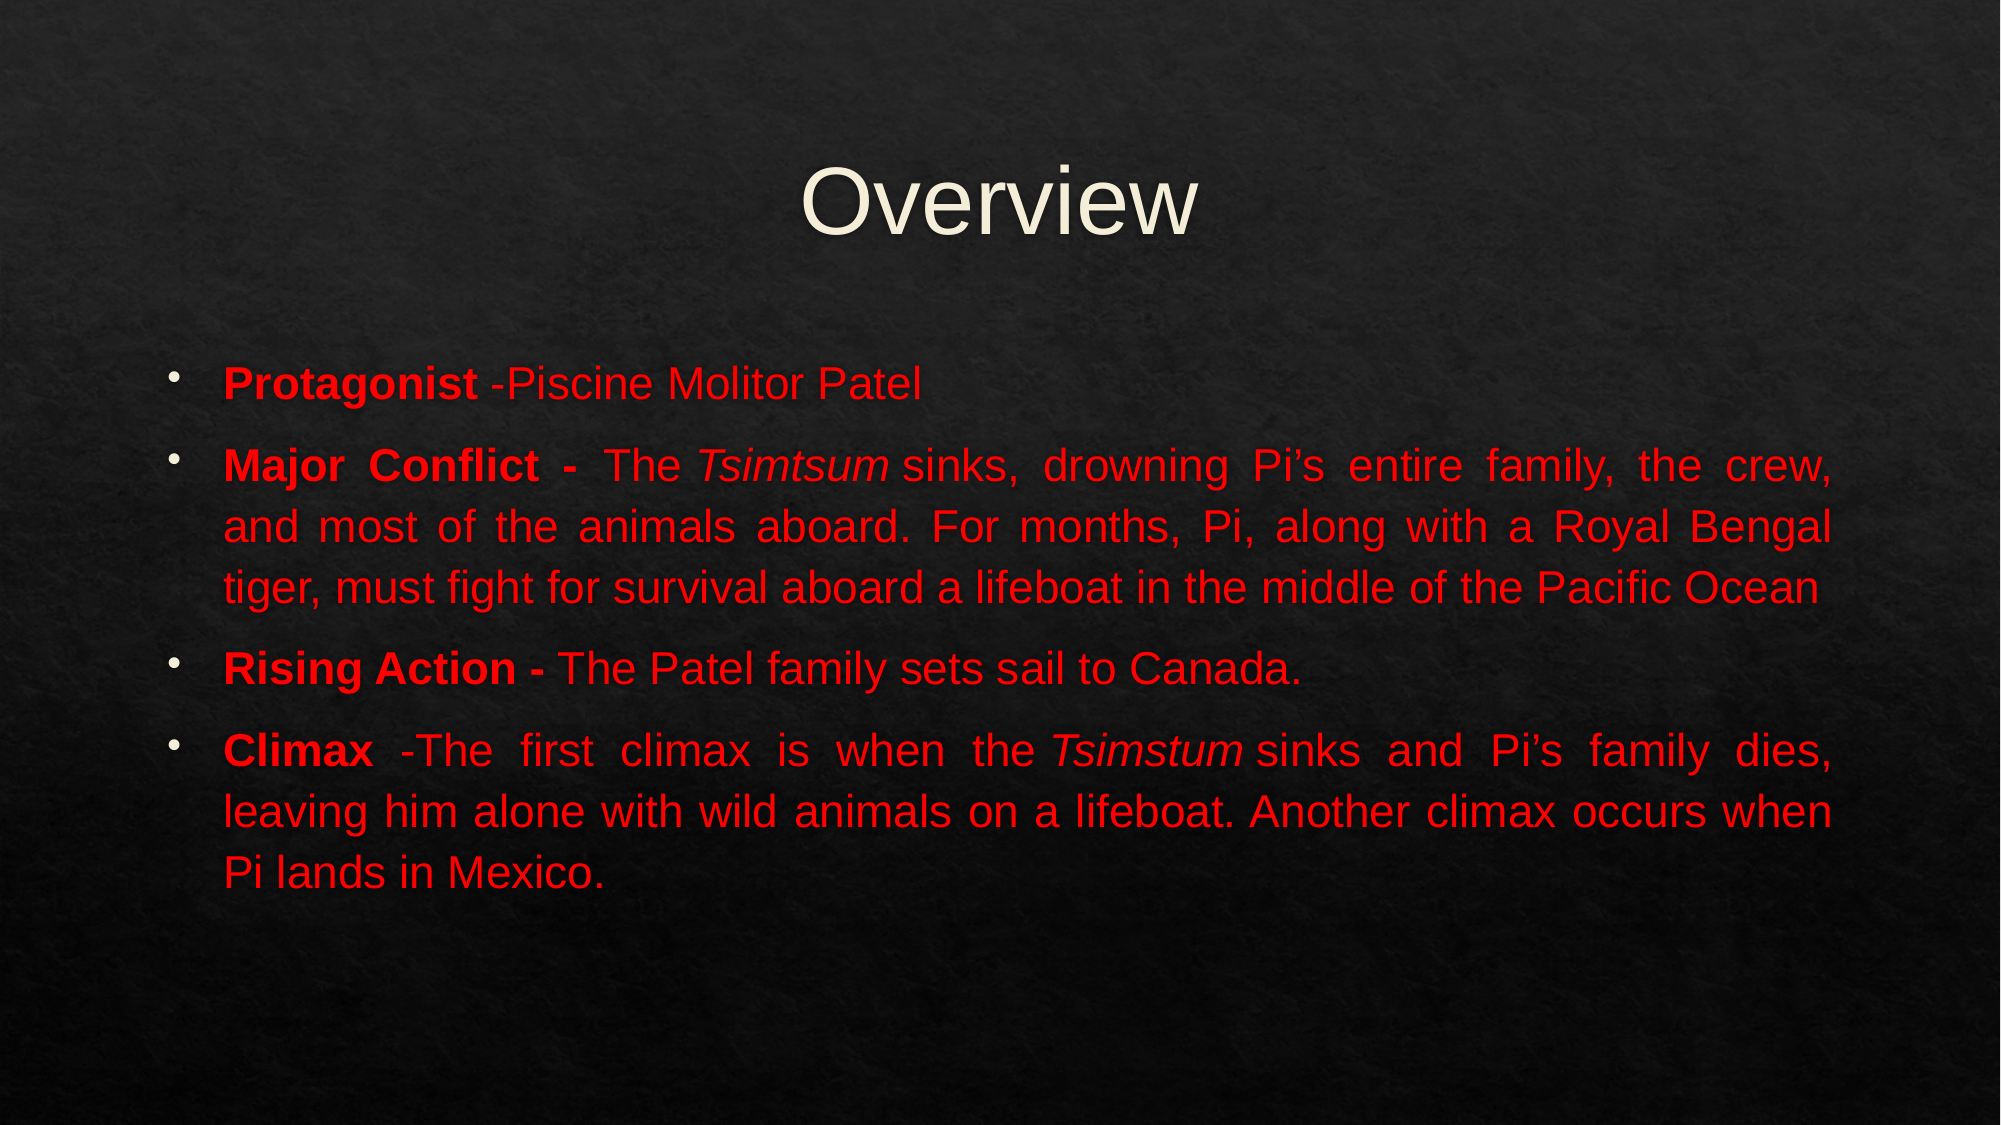

# Overview
Protagonist -Piscine Molitor Patel
Major Conflict -  The Tsimtsum sinks, drowning Pi’s entire family, the crew, and most of the animals aboard. For months, Pi, along with a Royal Bengal tiger, must fight for survival aboard a lifeboat in the middle of the Pacific Ocean
Rising Action - The Patel family sets sail to Canada.
Climax -The first climax is when the Tsimstum sinks and Pi’s family dies, leaving him alone with wild animals on a lifeboat. Another climax occurs when Pi lands in Mexico.